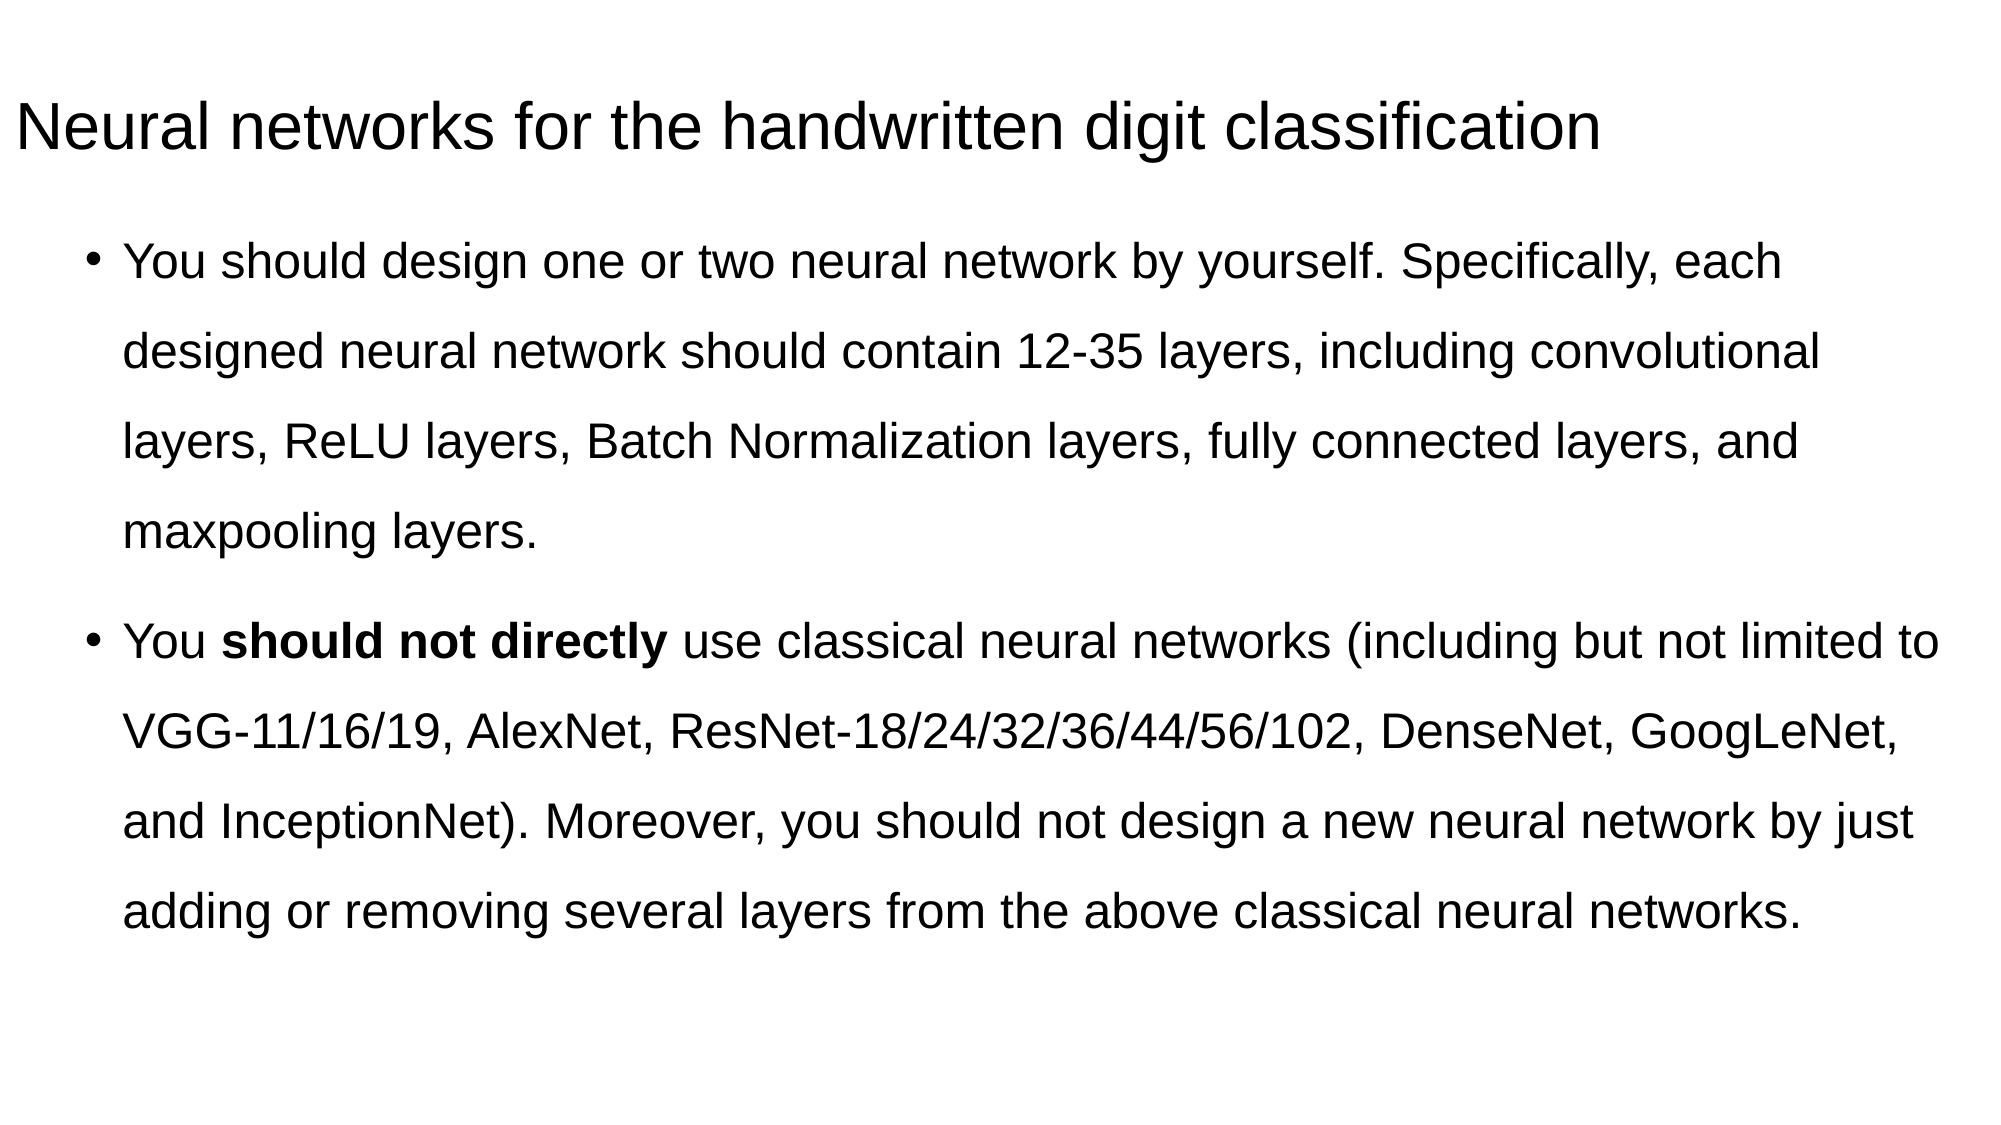

# Neural networks for the handwritten digit classification
You should design one or two neural network by yourself. Specifically, each designed neural network should contain 12-35 layers, including convolutional layers, ReLU layers, Batch Normalization layers, fully connected layers, and maxpooling layers.
You should not directly use classical neural networks (including but not limited to VGG-11/16/19, AlexNet, ResNet-18/24/32/36/44/56/102, DenseNet, GoogLeNet, and InceptionNet). Moreover, you should not design a new neural network by just adding or removing several layers from the above classical neural networks.